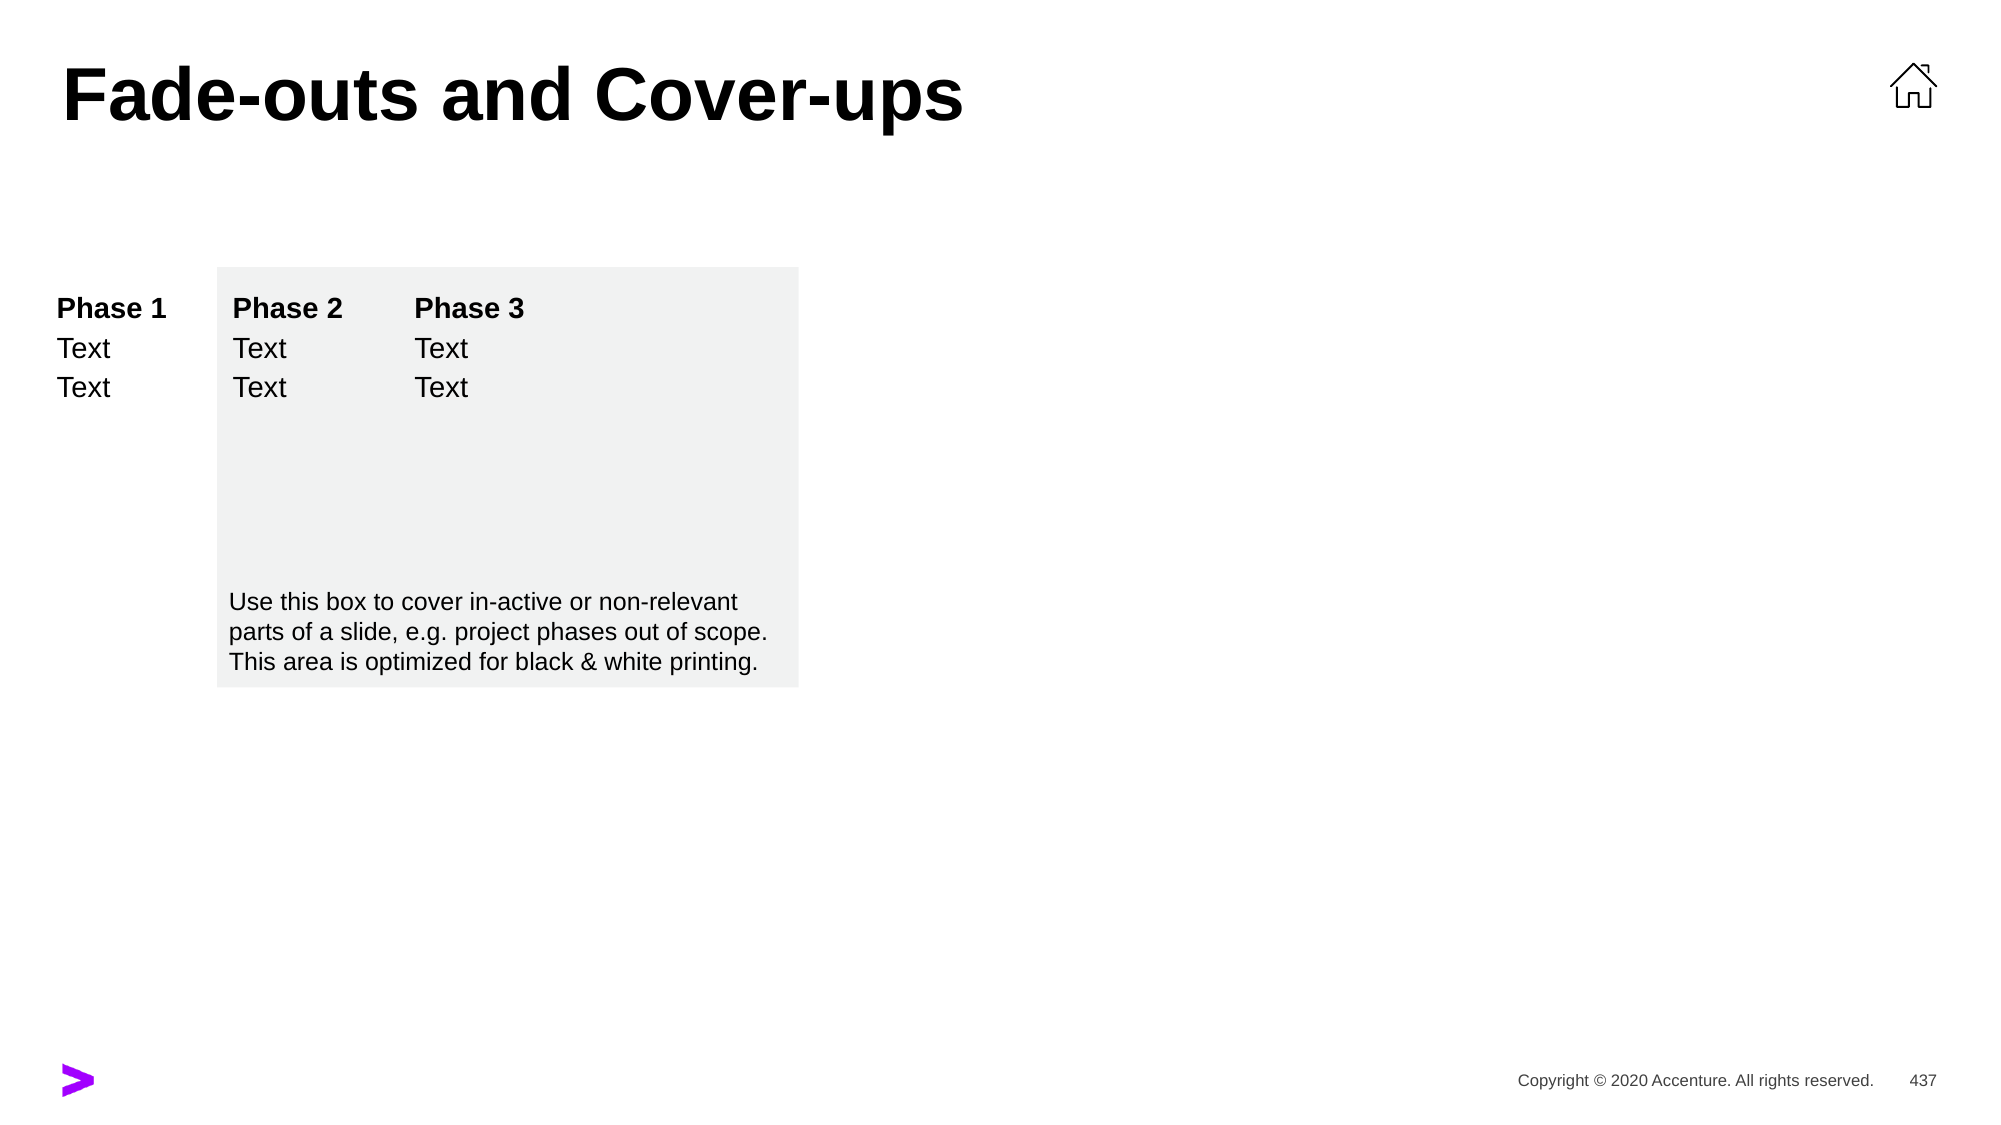

# Fade-outs and Cover-ups

Use this box to cover in-active or non-relevant parts of a slide, e.g. project phases out of scope. This area is optimized for black & white printing.
Phase 1
Text
Text
Phase 2
Text
Text
Phase 3
Text
Text